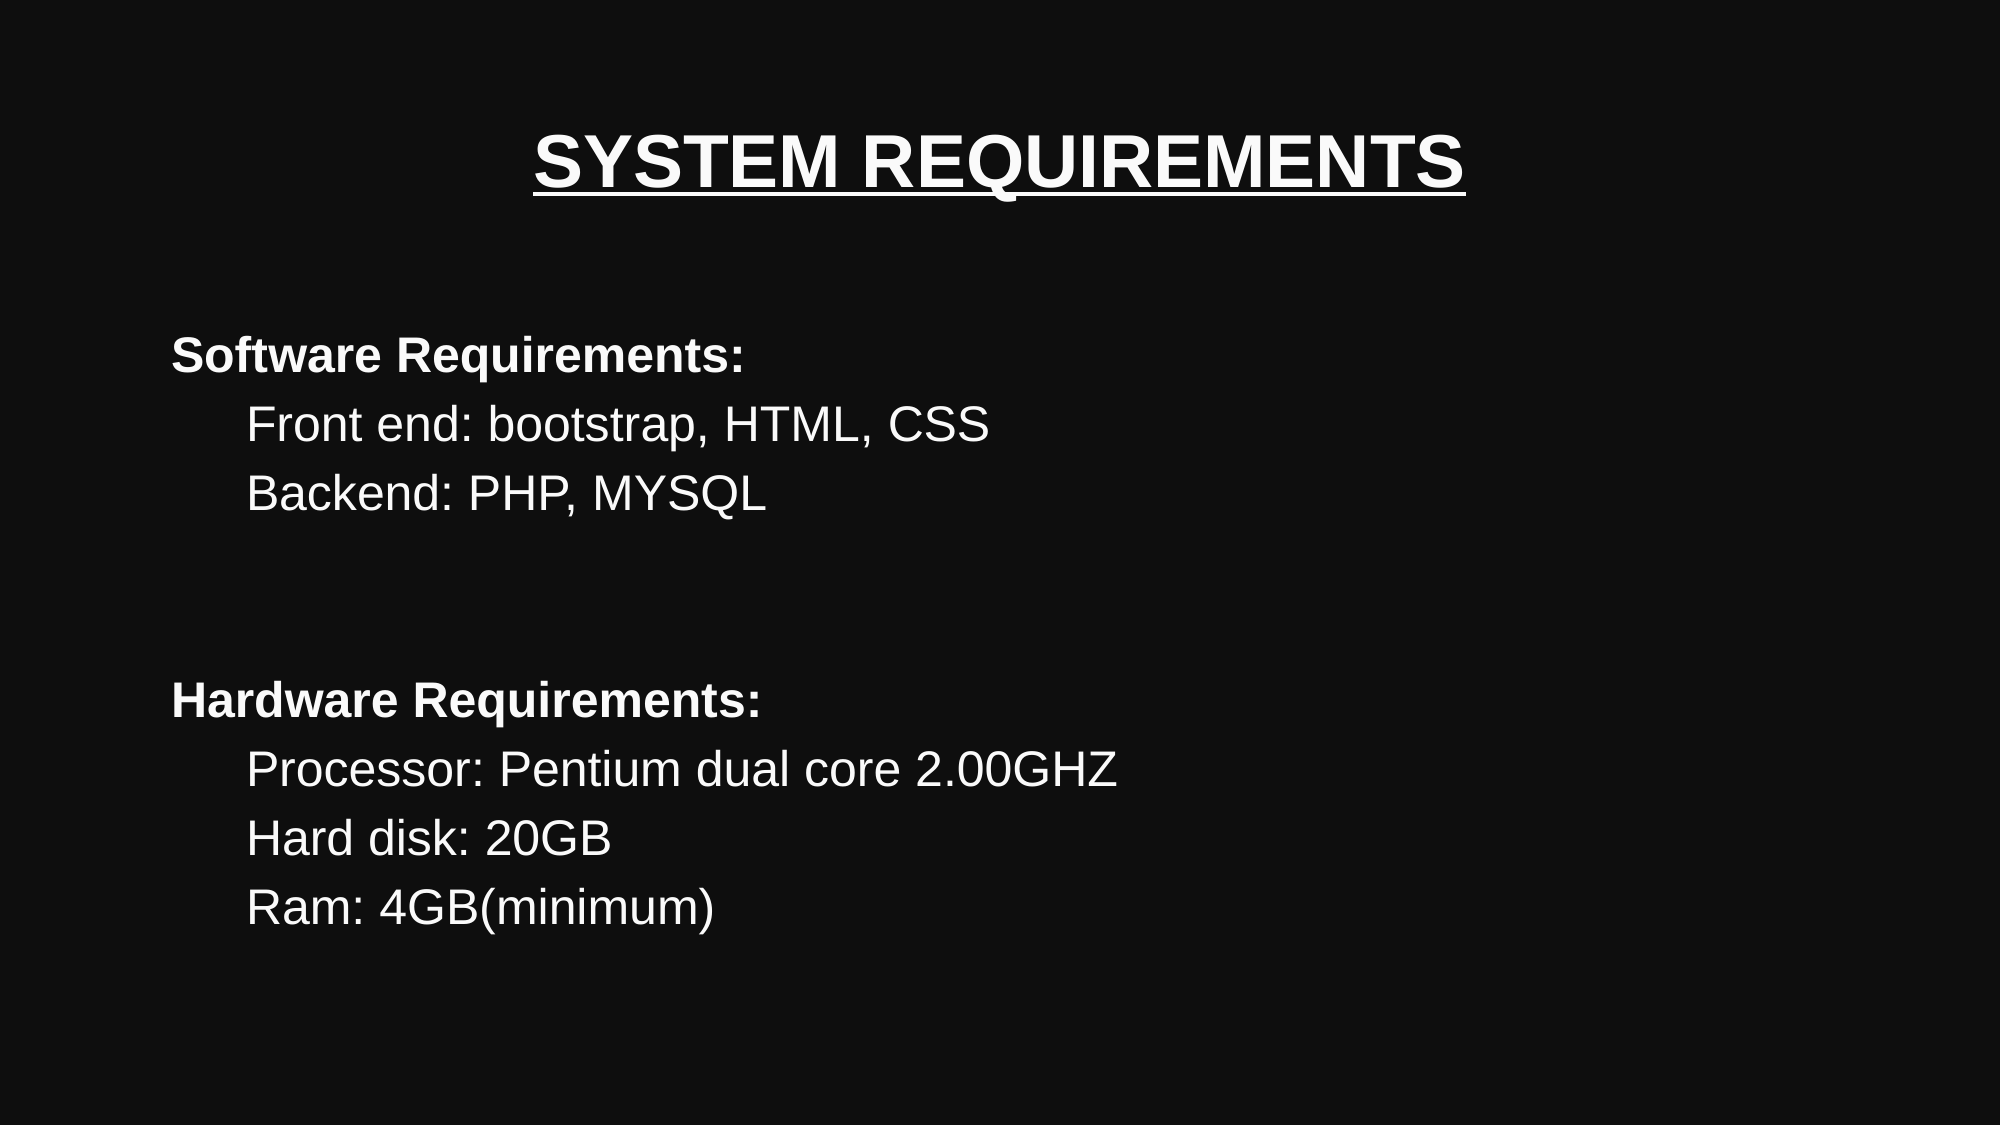

# SYSTEM REQUIREMENTS

Software Requirements:
Front end: bootstrap, HTML, CSS
Backend: PHP, MYSQL

Hardware Requirements:
Processor: Pentium dual core 2.00GHZ
Hard disk: 20GB
Ram: 4GB(minimum)